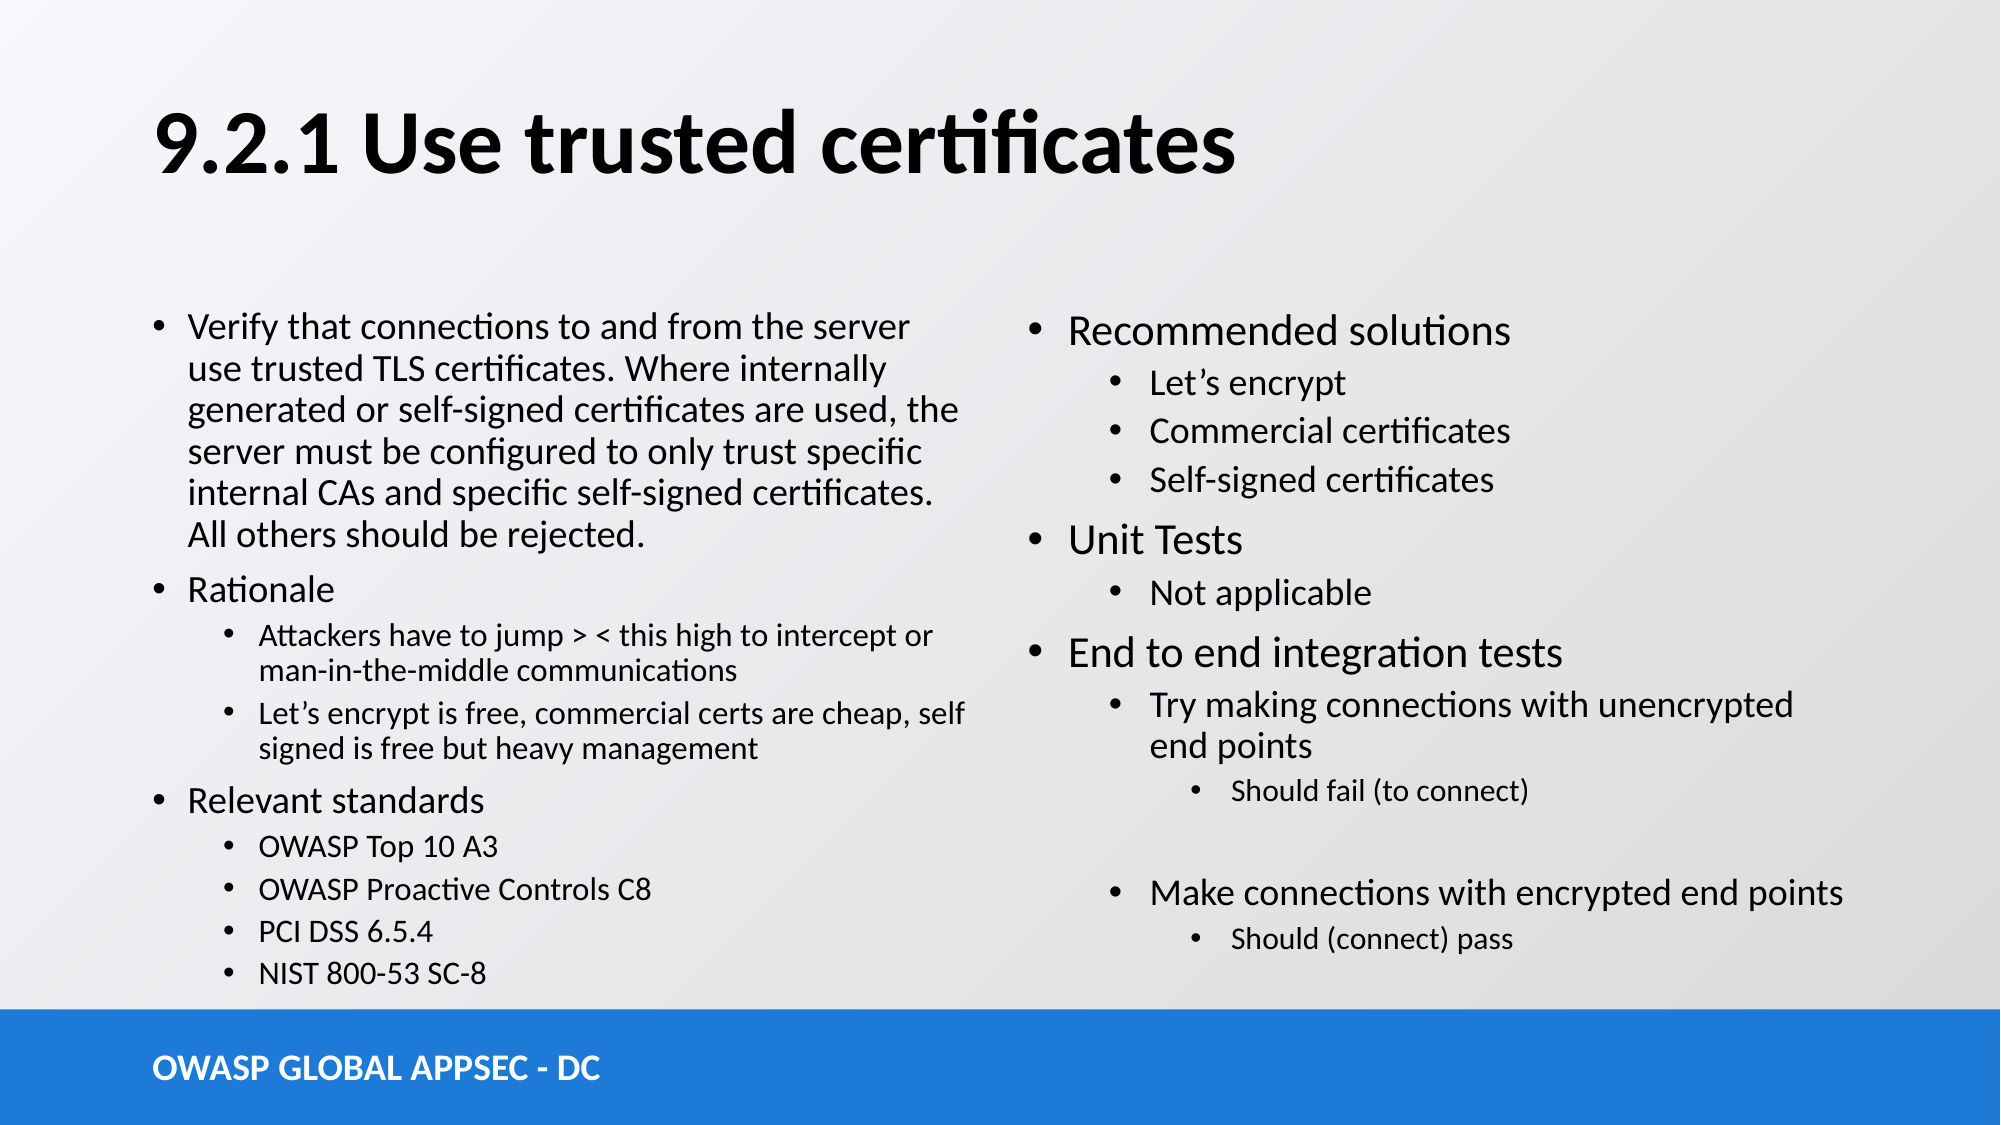

# 9.2.1 Use trusted certificates
Verify that connections to and from the server use trusted TLS certificates. Where internally generated or self-signed certificates are used, the server must be configured to only trust specific internal CAs and specific self-signed certificates. All others should be rejected.
Rationale
Attackers have to jump > < this high to intercept or man-in-the-middle communications
Let’s encrypt is free, commercial certs are cheap, self signed is free but heavy management
Relevant standards
OWASP Top 10 A3
OWASP Proactive Controls C8
PCI DSS 6.5.4
NIST 800-53 SC-8

Recommended solutions
Let’s encrypt
Commercial certificates
Self-signed certificates
Unit Tests
Not applicable
End to end integration tests
Try making connections with unencrypted end points
Should fail (to connect)

Make connections with encrypted end points
Should (connect) pass